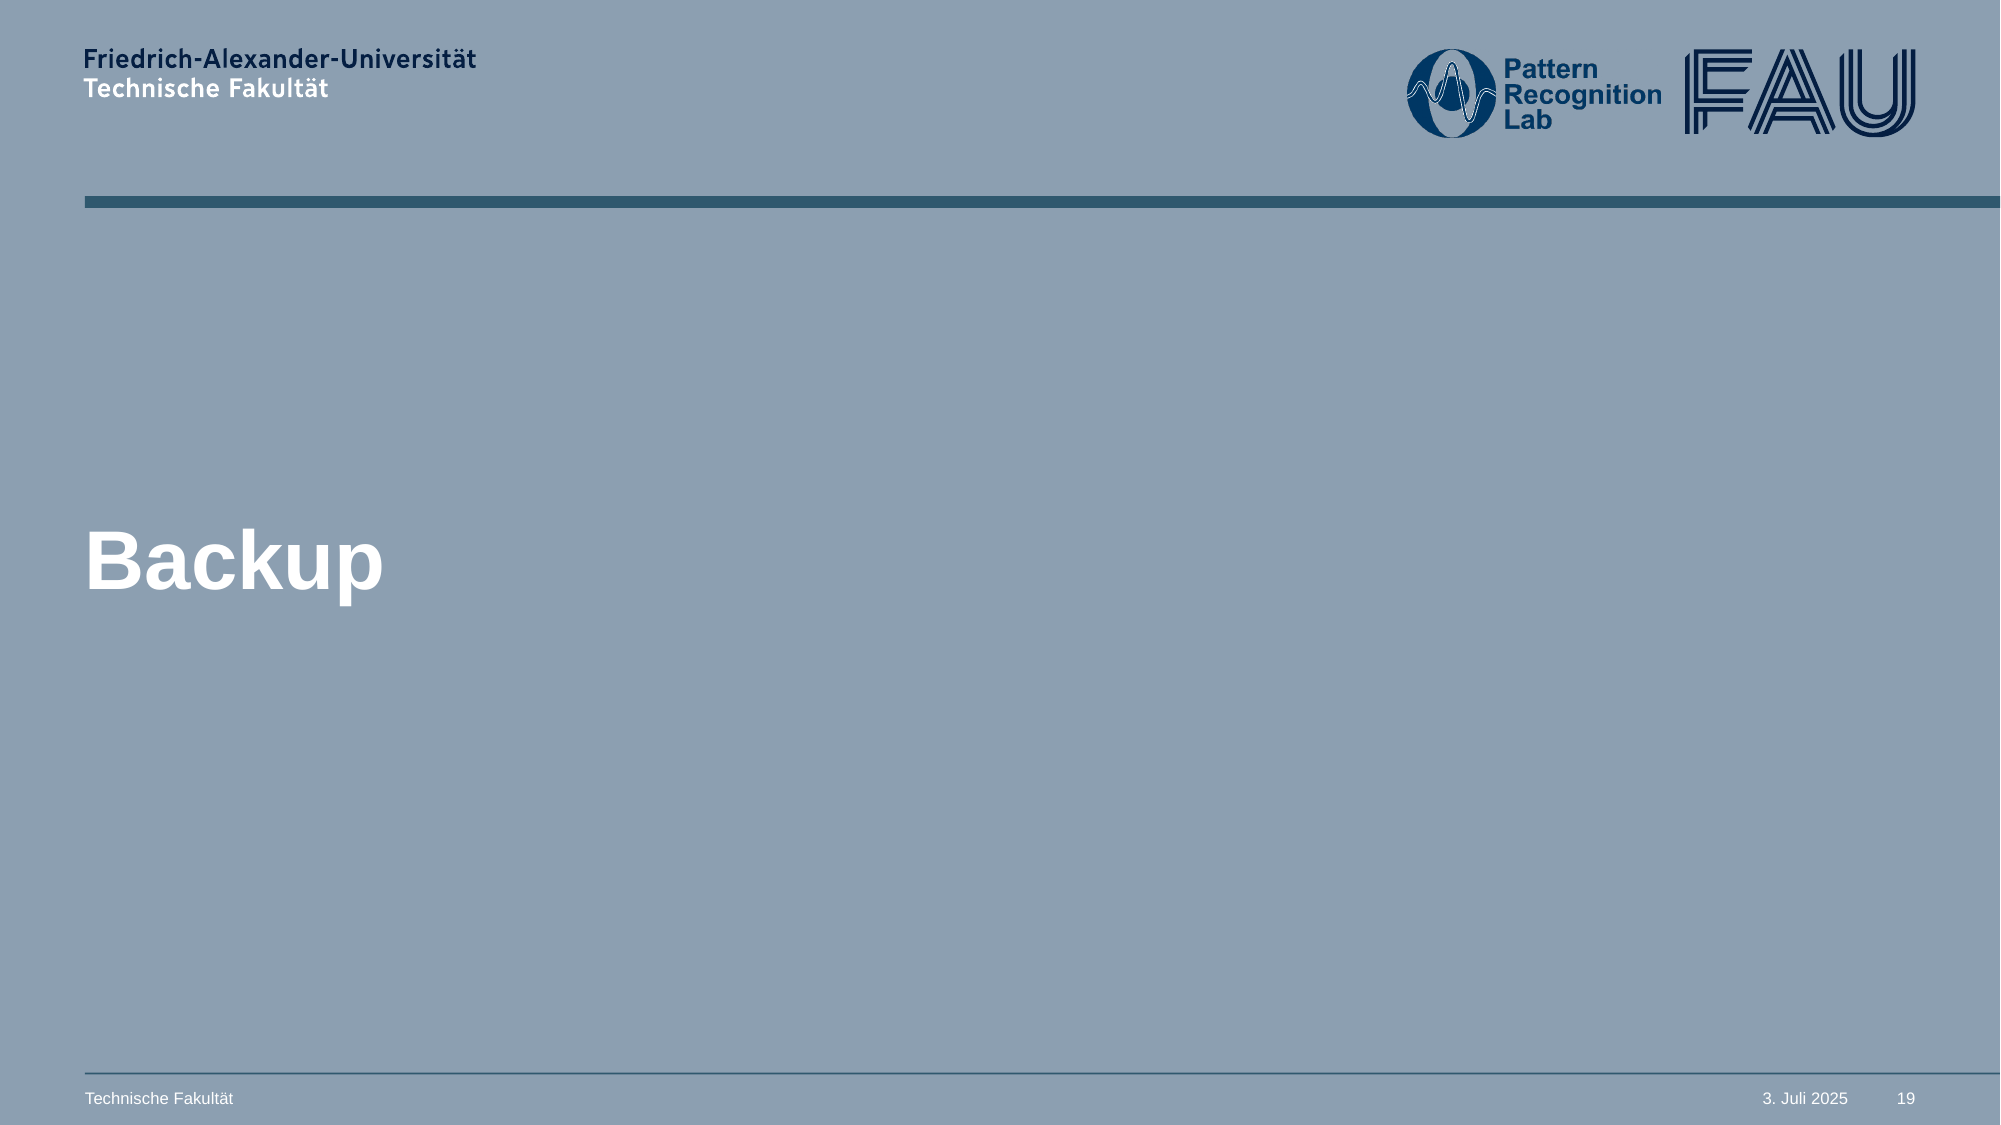

# Backup
Technische Fakultät
3. Juli 2025
19